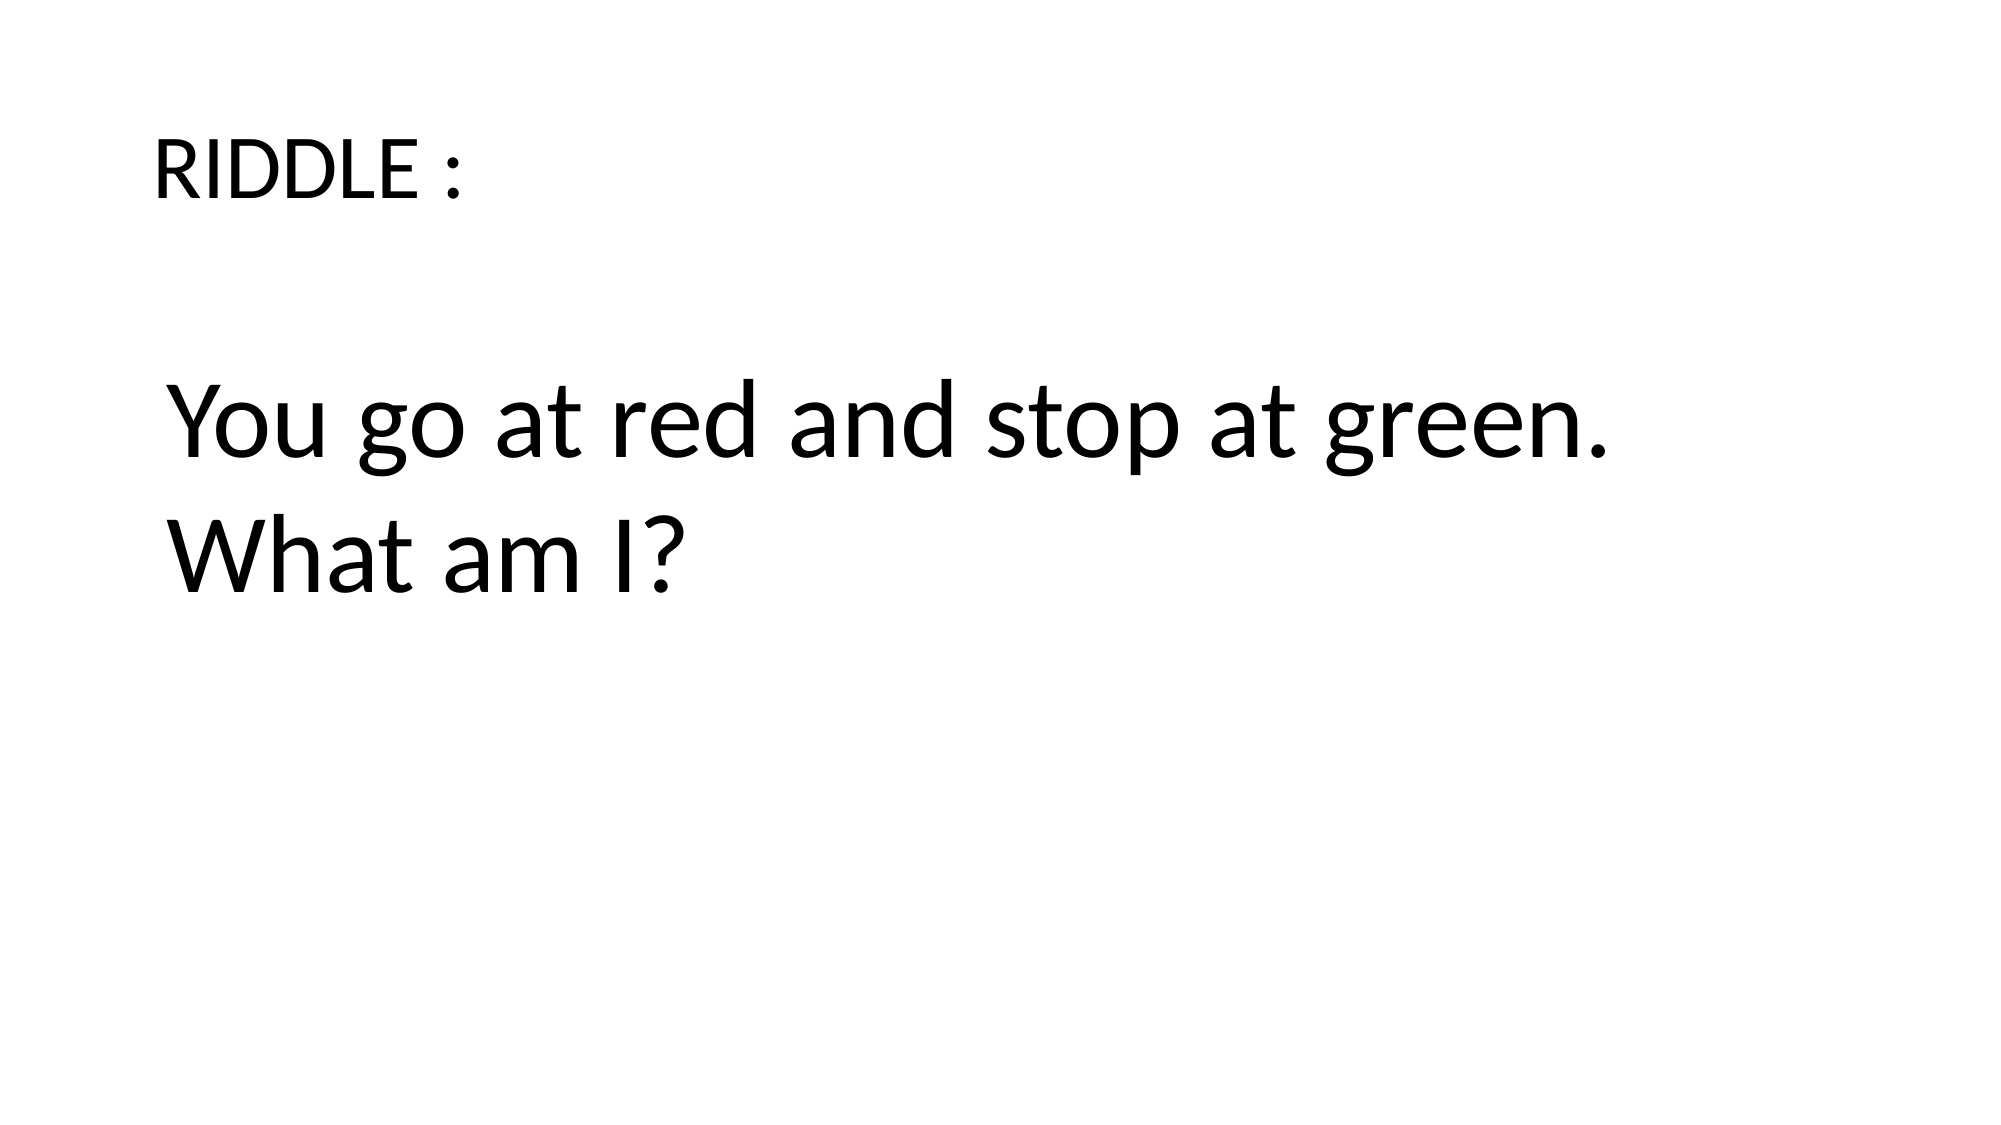

# RIDDLE :
You go at red and stop at green. What am I?